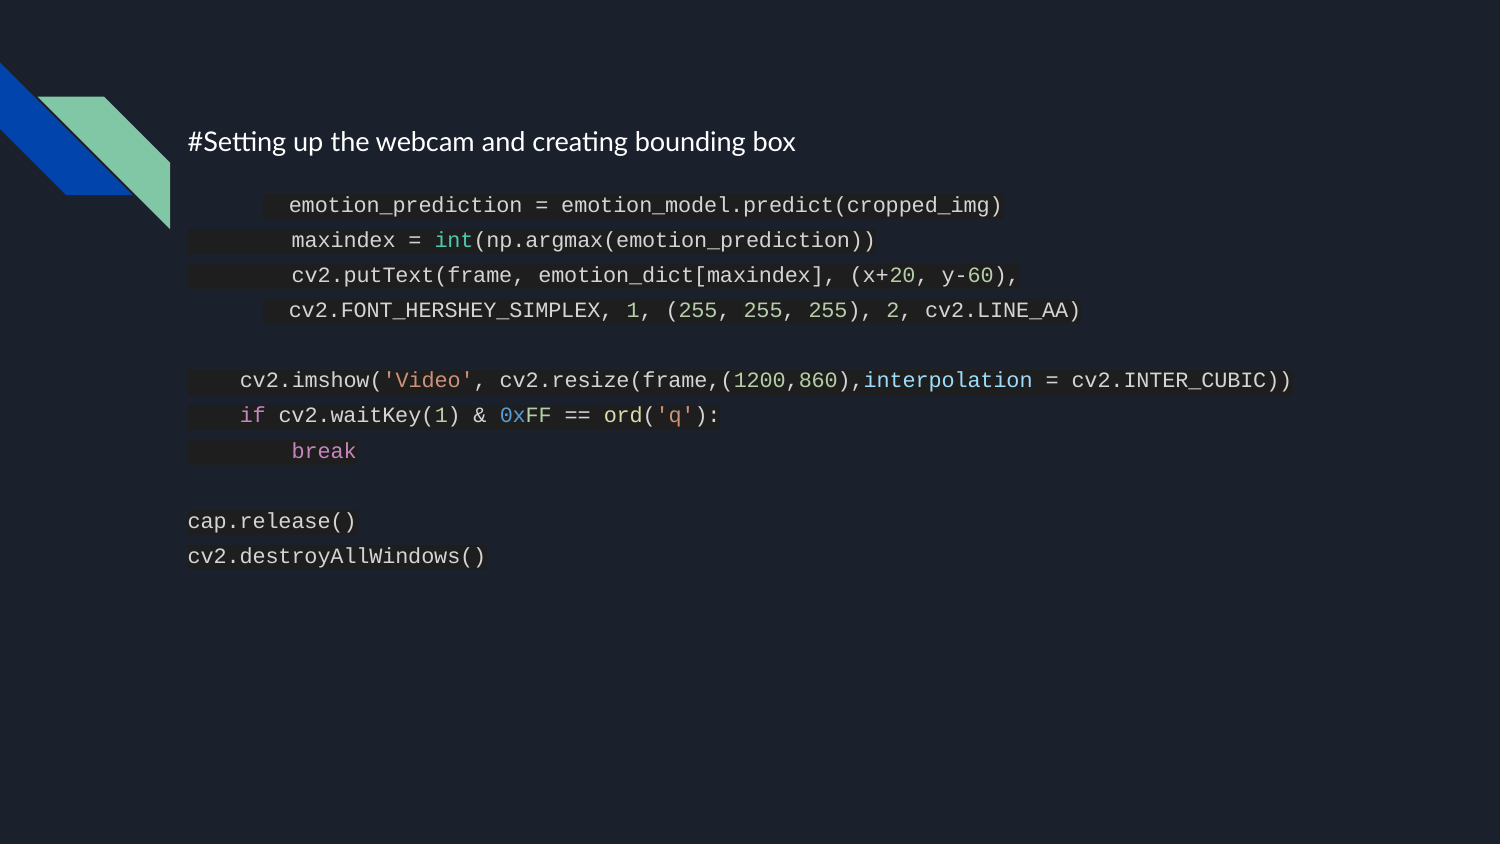

#Setting up the webcam and creating bounding box
  emotion_prediction = emotion_model.predict(cropped_img)
        maxindex = int(np.argmax(emotion_prediction))
        cv2.putText(frame, emotion_dict[maxindex], (x+20, y-60),
  cv2.FONT_HERSHEY_SIMPLEX, 1, (255, 255, 255), 2, cv2.LINE_AA)

    cv2.imshow('Video', cv2.resize(frame,(1200,860),interpolation = cv2.INTER_CUBIC))
    if cv2.waitKey(1) & 0xFF == ord('q'):
        break

cap.release()
cv2.destroyAllWindows()